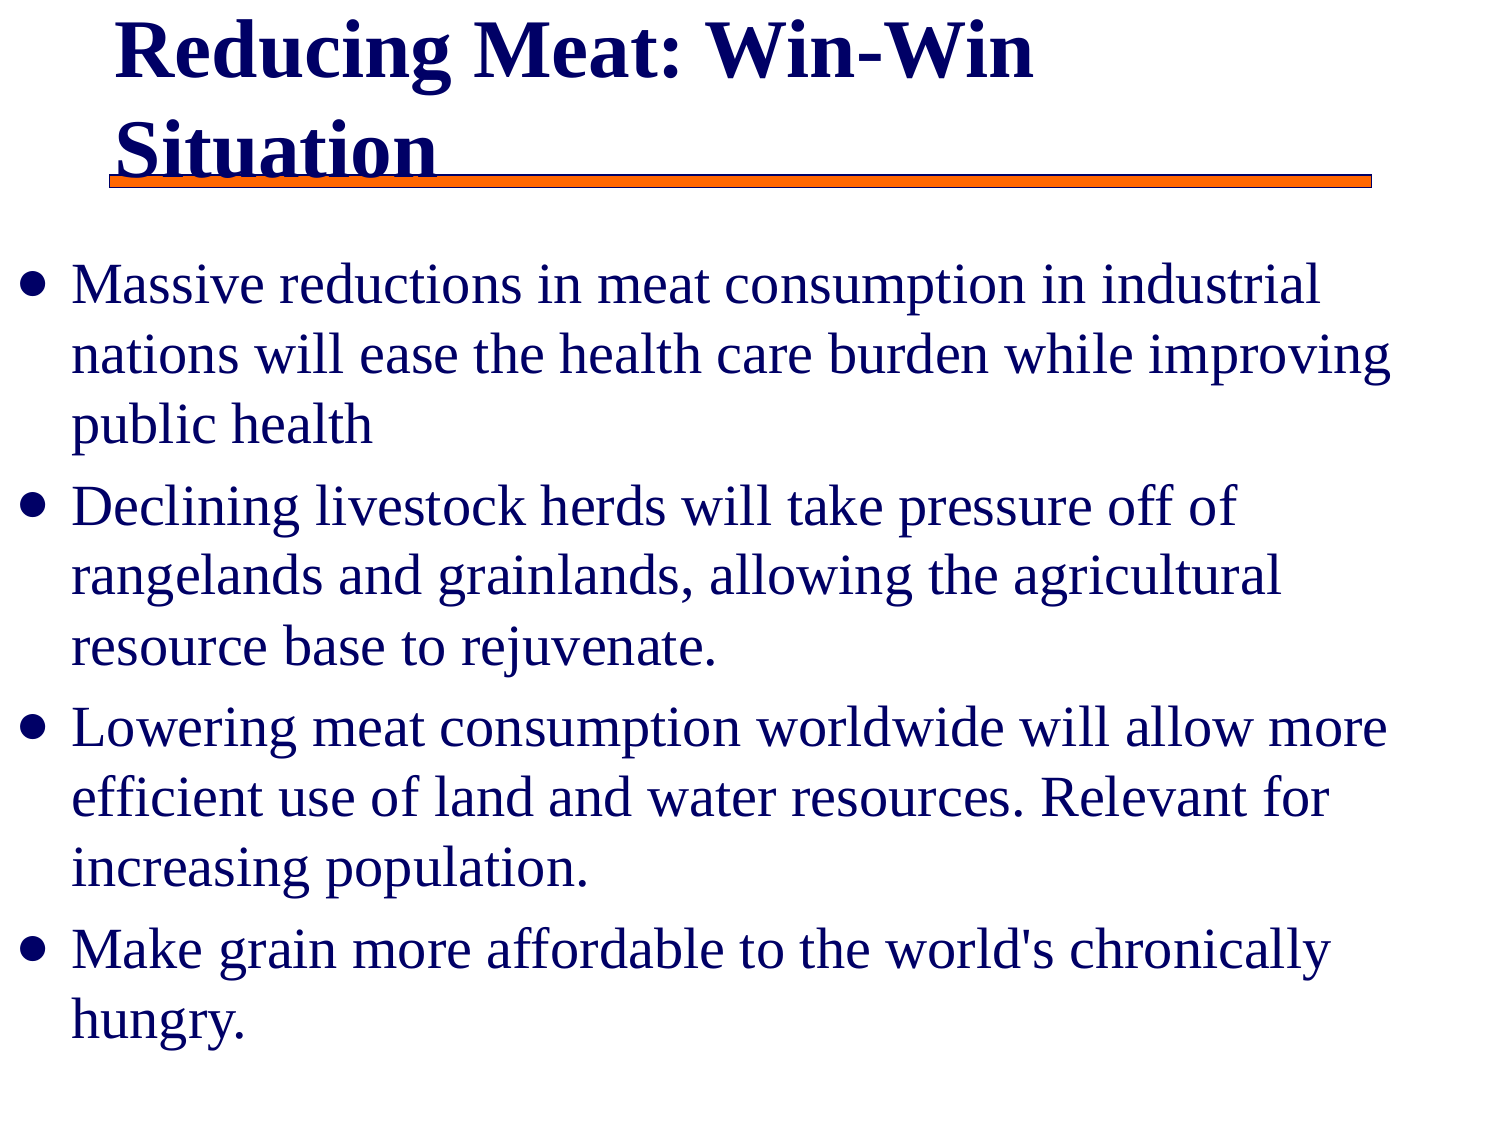

# Reducing Meat: Win-Win Situation
Massive reductions in meat consumption in industrial nations will ease the health care burden while improving public health
Declining livestock herds will take pressure off of rangelands and grainlands, allowing the agricultural resource base to rejuvenate.
Lowering meat consumption worldwide will allow more efficient use of land and water resources. Relevant for increasing population.
Make grain more affordable to the world's chronically hungry.